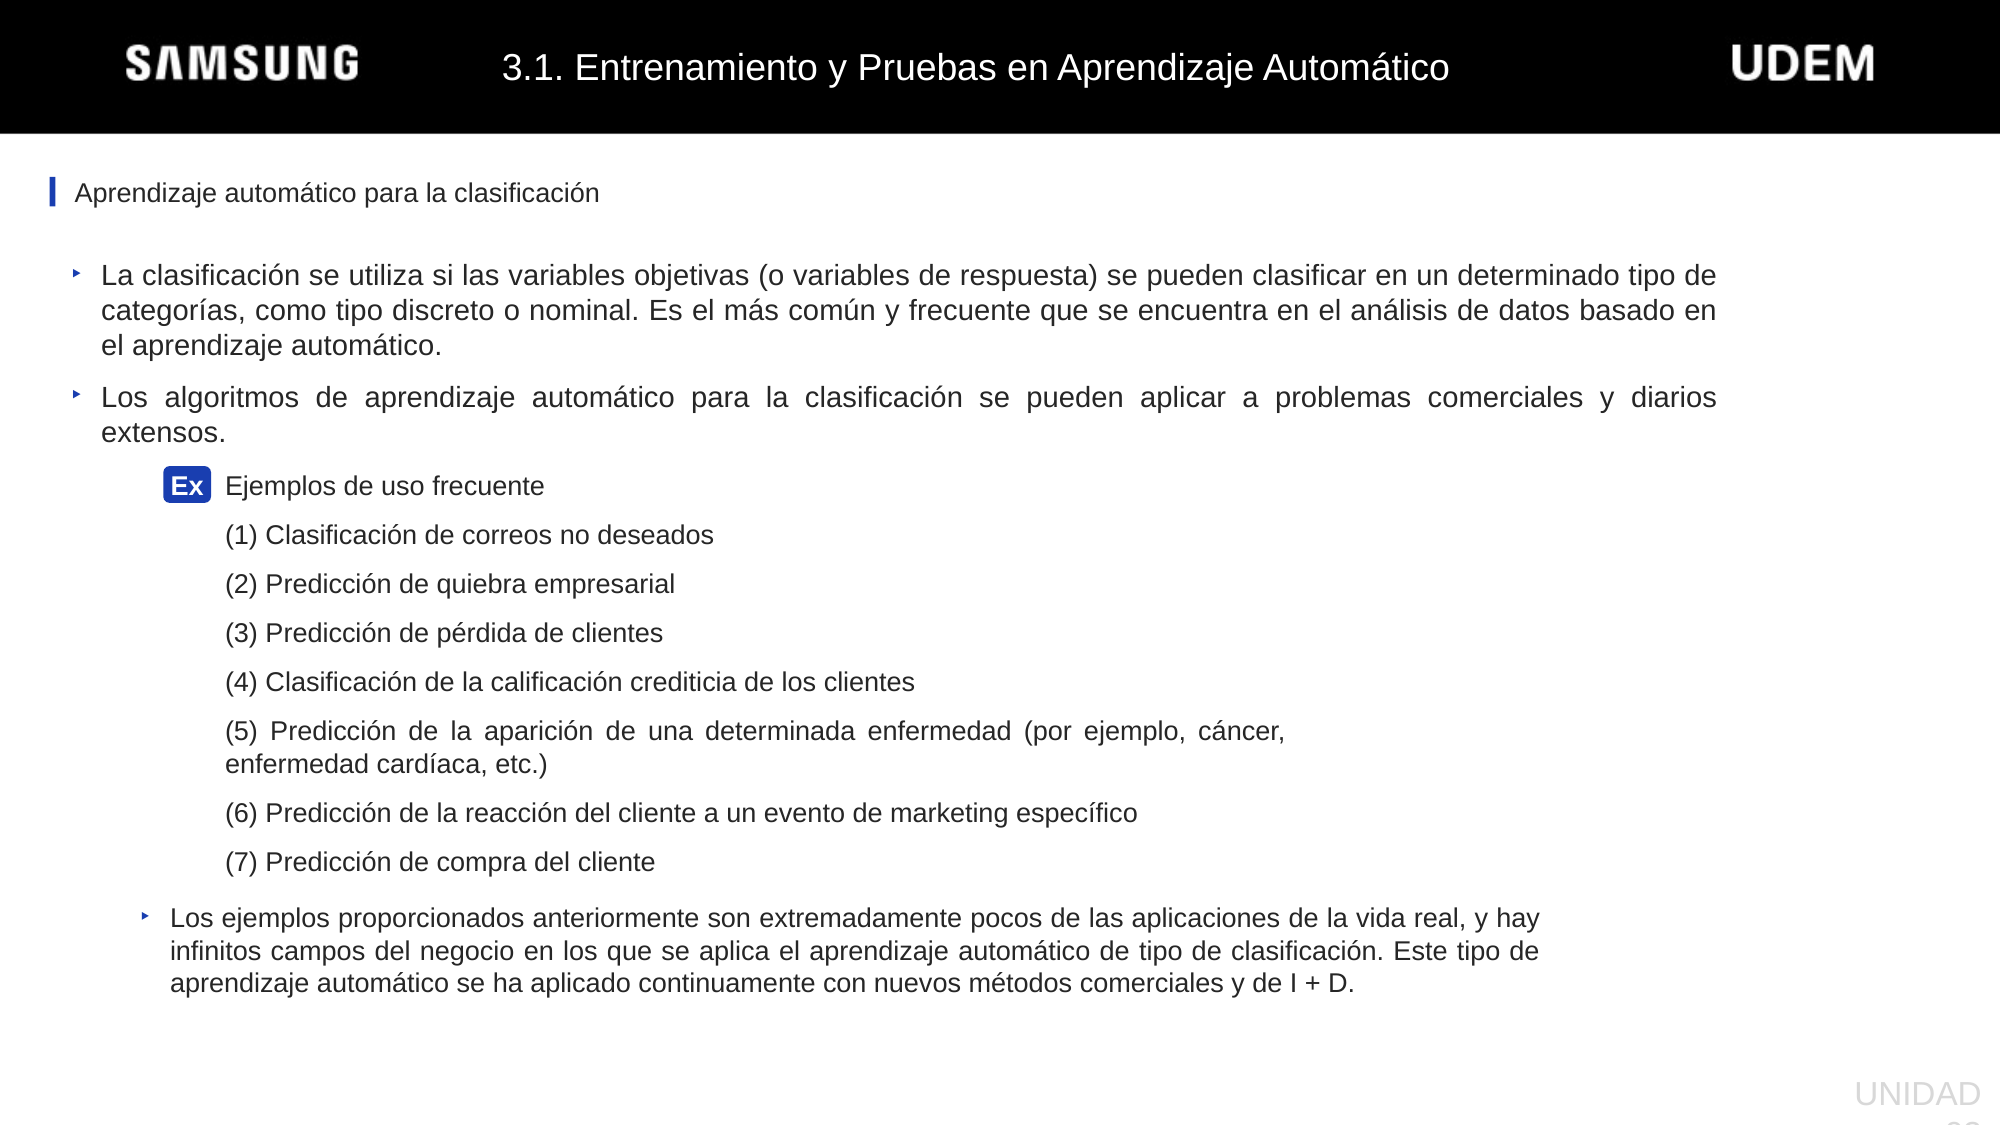

3.1. Entrenamiento y Pruebas en Aprendizaje Automático

Aprendizaje automático para la clasificación

La clasificación se utiliza si las variables objetivas (o variables de respuesta) se pueden clasificar en un determinado tipo de categorías, como tipo discreto o nominal. Es el más común y frecuente que se encuentra en el análisis de datos basado en el aprendizaje automático.
Los algoritmos de aprendizaje automático para la clasificación se pueden aplicar a problemas comerciales y diarios extensos.
Ejemplos de uso frecuente
(1) Clasificación de correos no deseados
(2) Predicción de quiebra empresarial
(3) Predicción de pérdida de clientes
(4) Clasificación de la calificación crediticia de los clientes
(5) Predicción de la aparición de una determinada enfermedad (por ejemplo, cáncer, enfermedad cardíaca, etc.)
(6) Predicción de la reacción del cliente a un evento de marketing específico
(7) Predicción de compra del cliente
Ex
Los ejemplos proporcionados anteriormente son extremadamente pocos de las aplicaciones de la vida real, y hay infinitos campos del negocio en los que se aplica el aprendizaje automático de tipo de clasificación. Este tipo de aprendizaje automático se ha aplicado continuamente con nuevos métodos comerciales y de I + D.
UNIDAD 03